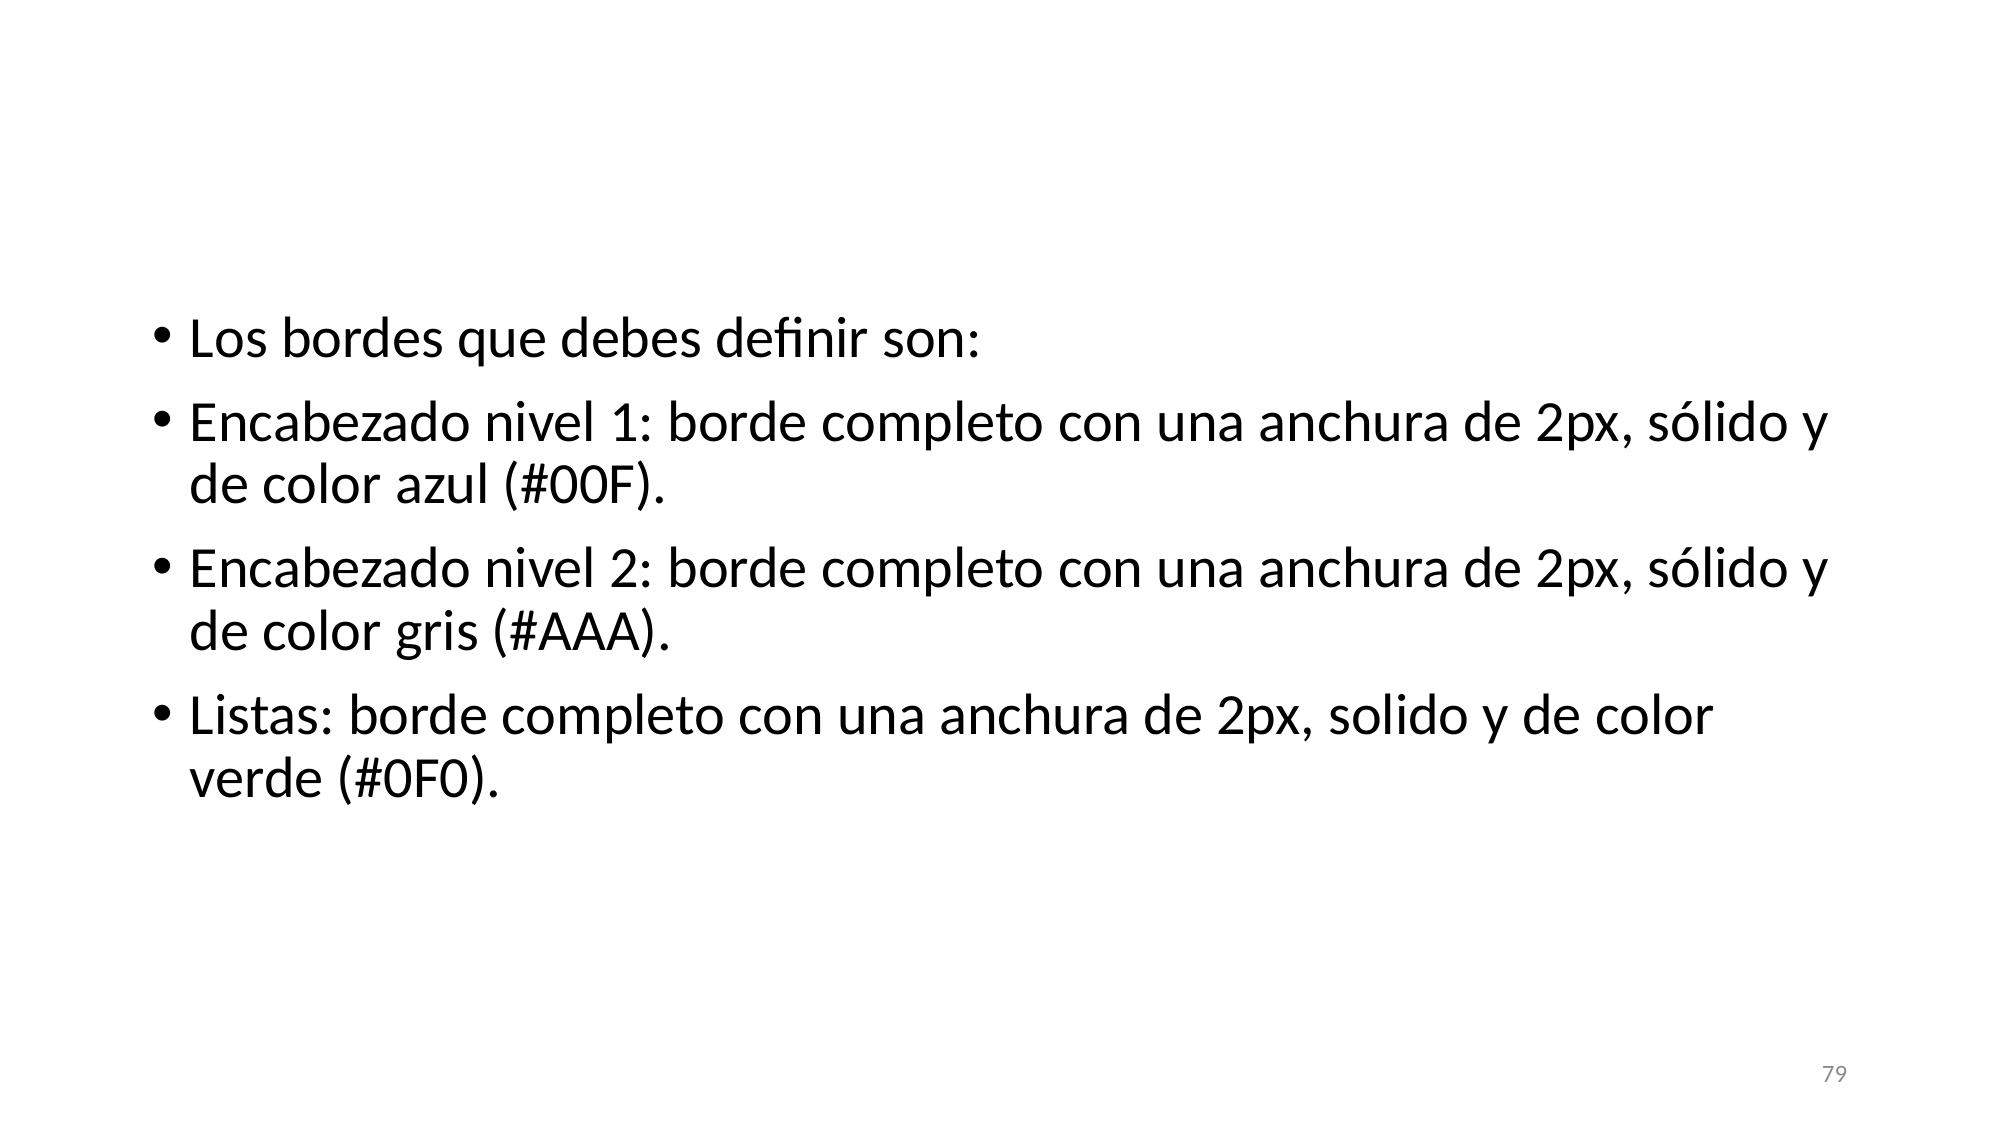

#
Los bordes que debes definir son:
Encabezado nivel 1: borde completo con una anchura de 2px, sólido y de color azul (#00F).
Encabezado nivel 2: borde completo con una anchura de 2px, sólido y de color gris (#AAA).
Listas: borde completo con una anchura de 2px, solido y de color verde (#0F0).

79